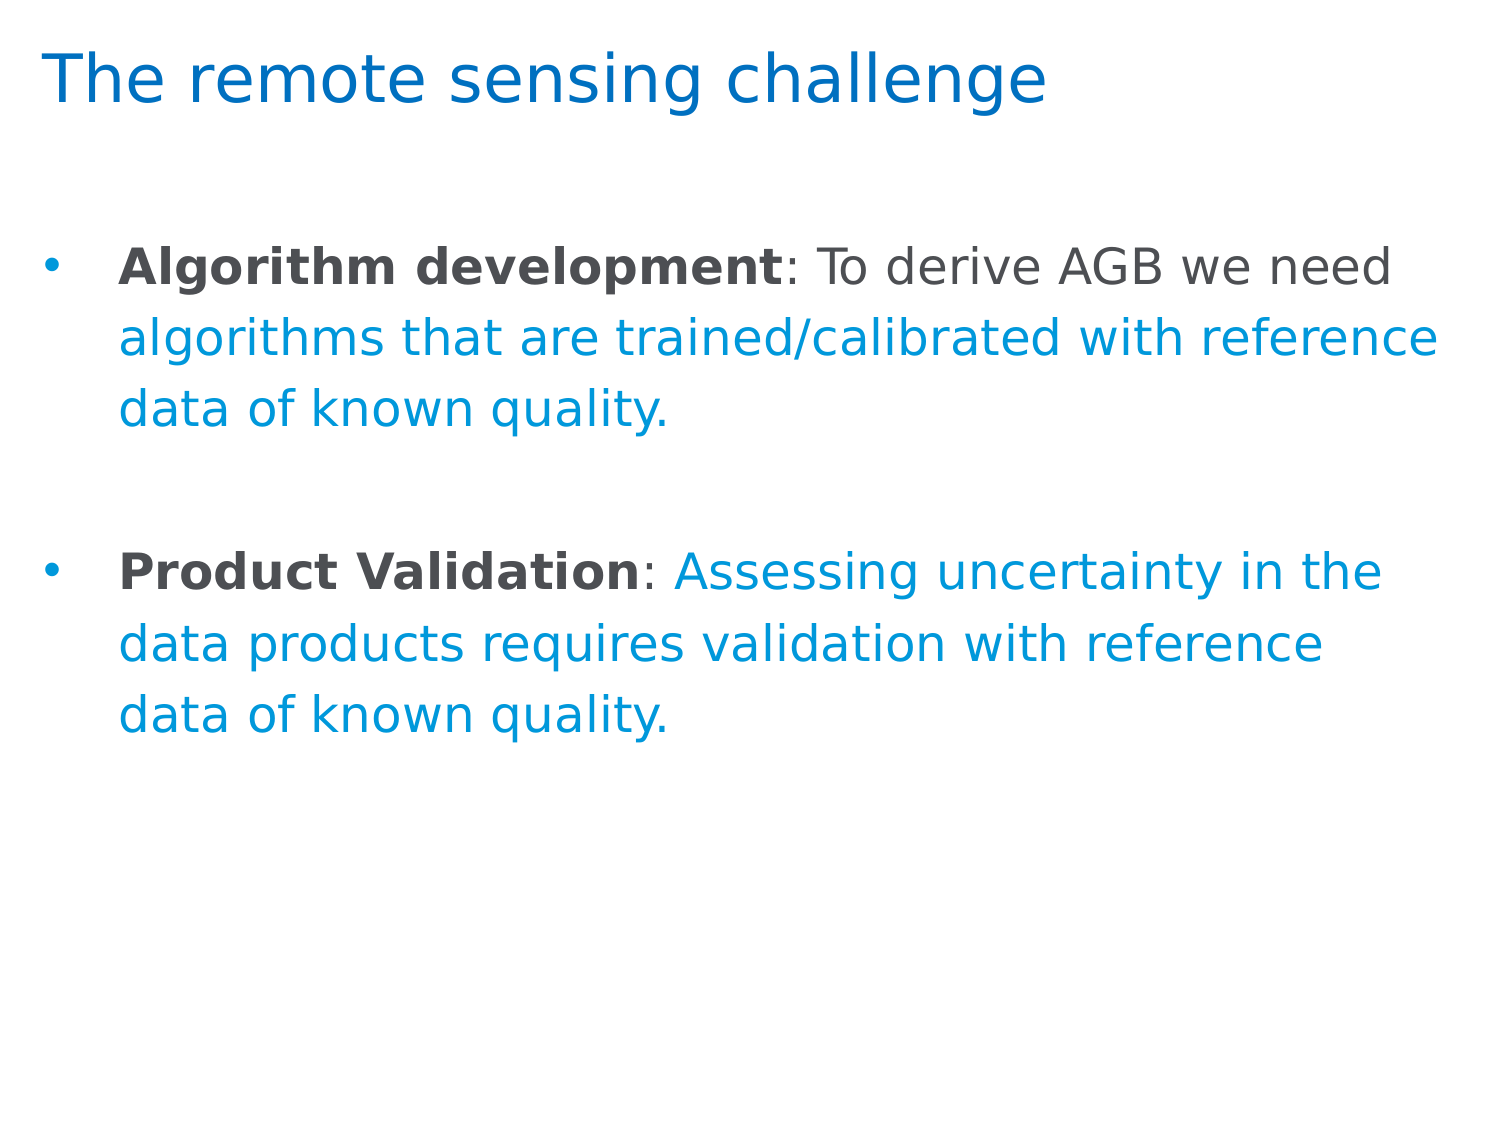

# The remote sensing challenge
Algorithm development: To derive AGB we need algorithms that are trained/calibrated with reference data of known quality.

Product Validation: Assessing uncertainty in the data products requires validation with reference data of known quality.